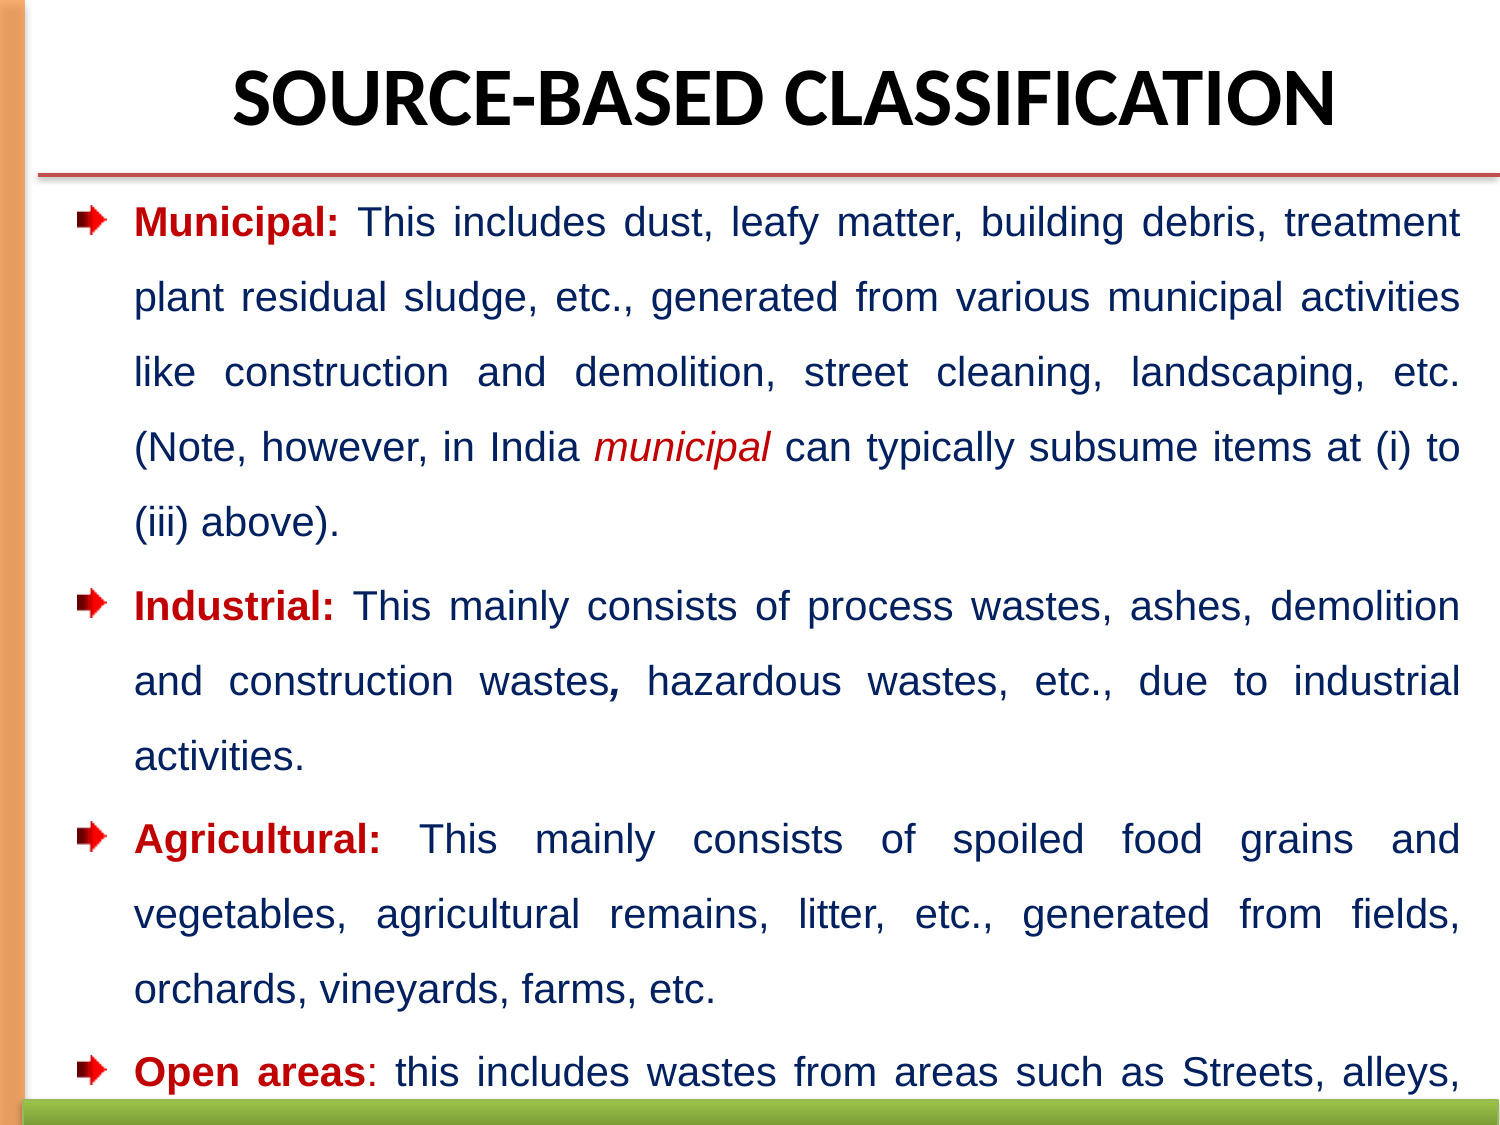

SOURCE-BASED CLASSIFICATION
Municipal: This includes dust, leafy matter, building debris, treatment plant residual sludge, etc., generated from various municipal activities like construction and demolition, street cleaning, landscaping, etc. (Note, however, in India municipal can typically subsume items at (i) to (iii) above).
Industrial: This mainly consists of process wastes, ashes, demolition and construction wastes, hazardous wastes, etc., due to industrial activities.
Agricultural: This mainly consists of spoiled food grains and vegetables, agricultural remains, litter, etc., generated from fields, orchards, vineyards, farms, etc.
Open areas: this includes wastes from areas such as Streets, alleys, parks, vacant lots, playgrounds, beaches, highways, recreational areas, etc.